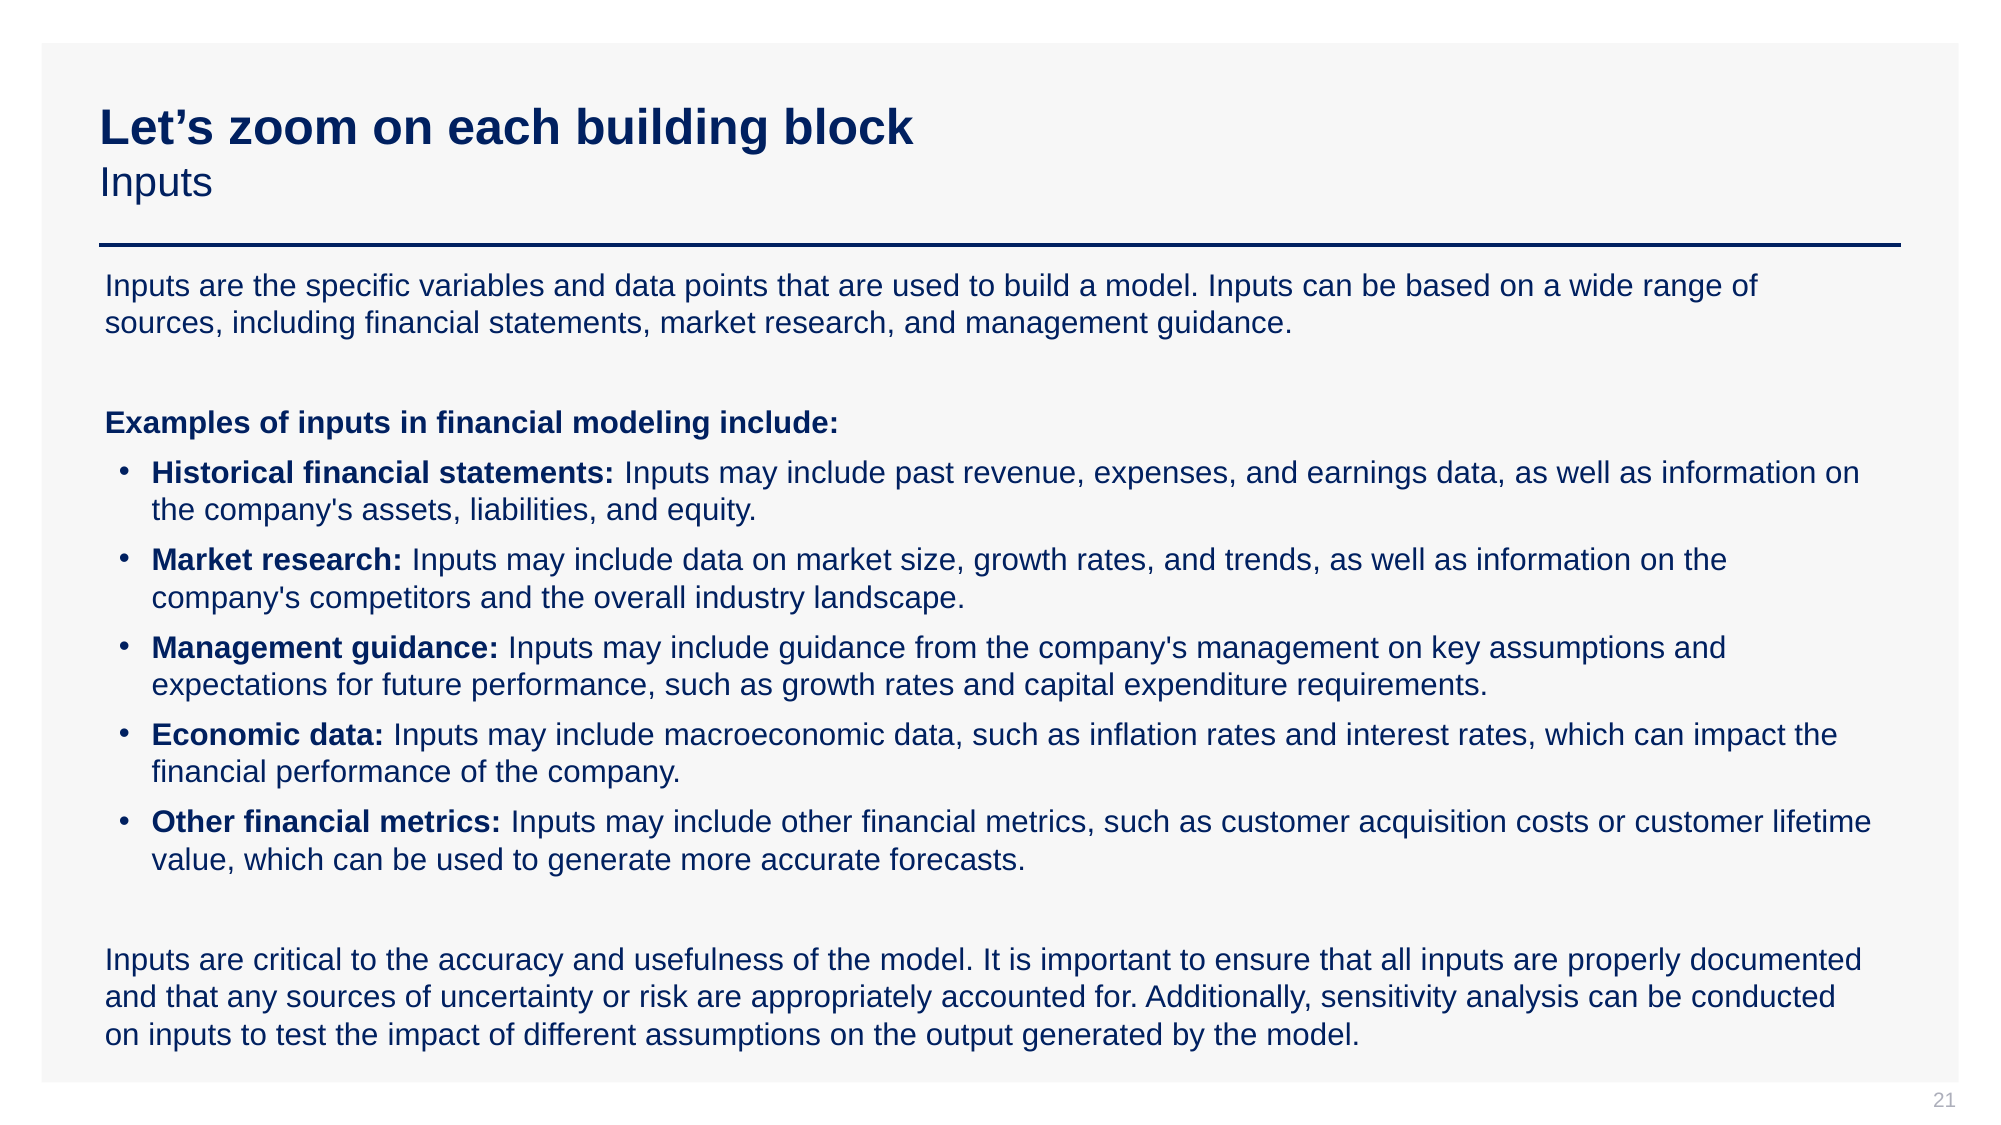

# Let’s zoom on each building block Inputs
Inputs are the specific variables and data points that are used to build a model. Inputs can be based on a wide range of sources, including financial statements, market research, and management guidance.

Examples of inputs in financial modeling include:
Historical financial statements: Inputs may include past revenue, expenses, and earnings data, as well as information on the company's assets, liabilities, and equity.
Market research: Inputs may include data on market size, growth rates, and trends, as well as information on the company's competitors and the overall industry landscape.
Management guidance: Inputs may include guidance from the company's management on key assumptions and expectations for future performance, such as growth rates and capital expenditure requirements.
Economic data: Inputs may include macroeconomic data, such as inflation rates and interest rates, which can impact the financial performance of the company.
Other financial metrics: Inputs may include other financial metrics, such as customer acquisition costs or customer lifetime value, which can be used to generate more accurate forecasts.

Inputs are critical to the accuracy and usefulness of the model. It is important to ensure that all inputs are properly documented and that any sources of uncertainty or risk are appropriately accounted for. Additionally, sensitivity analysis can be conducted on inputs to test the impact of different assumptions on the output generated by the model.
21